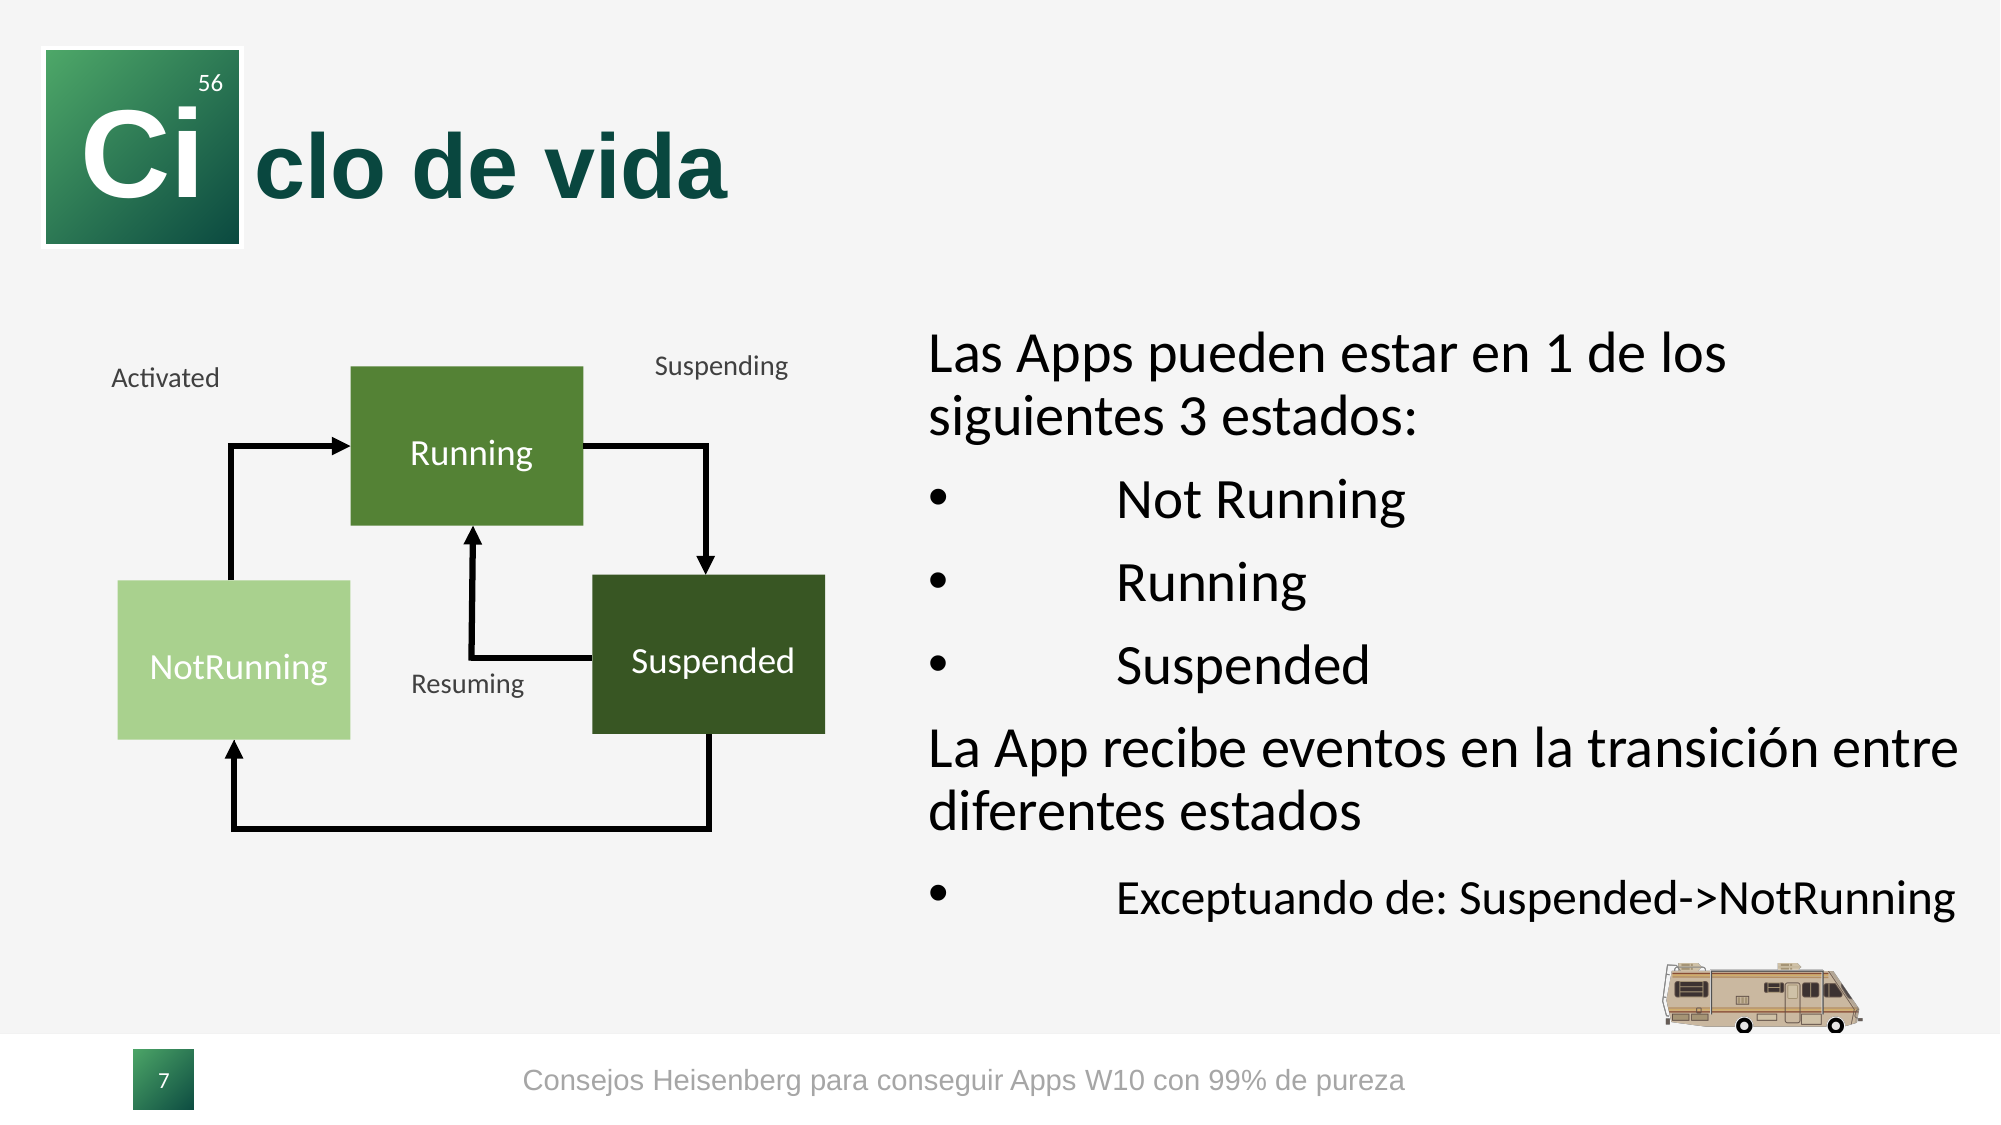

Ci
56
# clo de vida
Las Apps pueden estar en 1 de los siguientes 3 estados:
	Not Running
	Running
	Suspended
La App recibe eventos en la transición entre diferentes estados
	Exceptuando de: Suspended->NotRunning
Suspending
Activated
Running
Suspended
NotRunning
Resuming
Consejos Heisenberg para conseguir Apps W10 con 99% de pureza